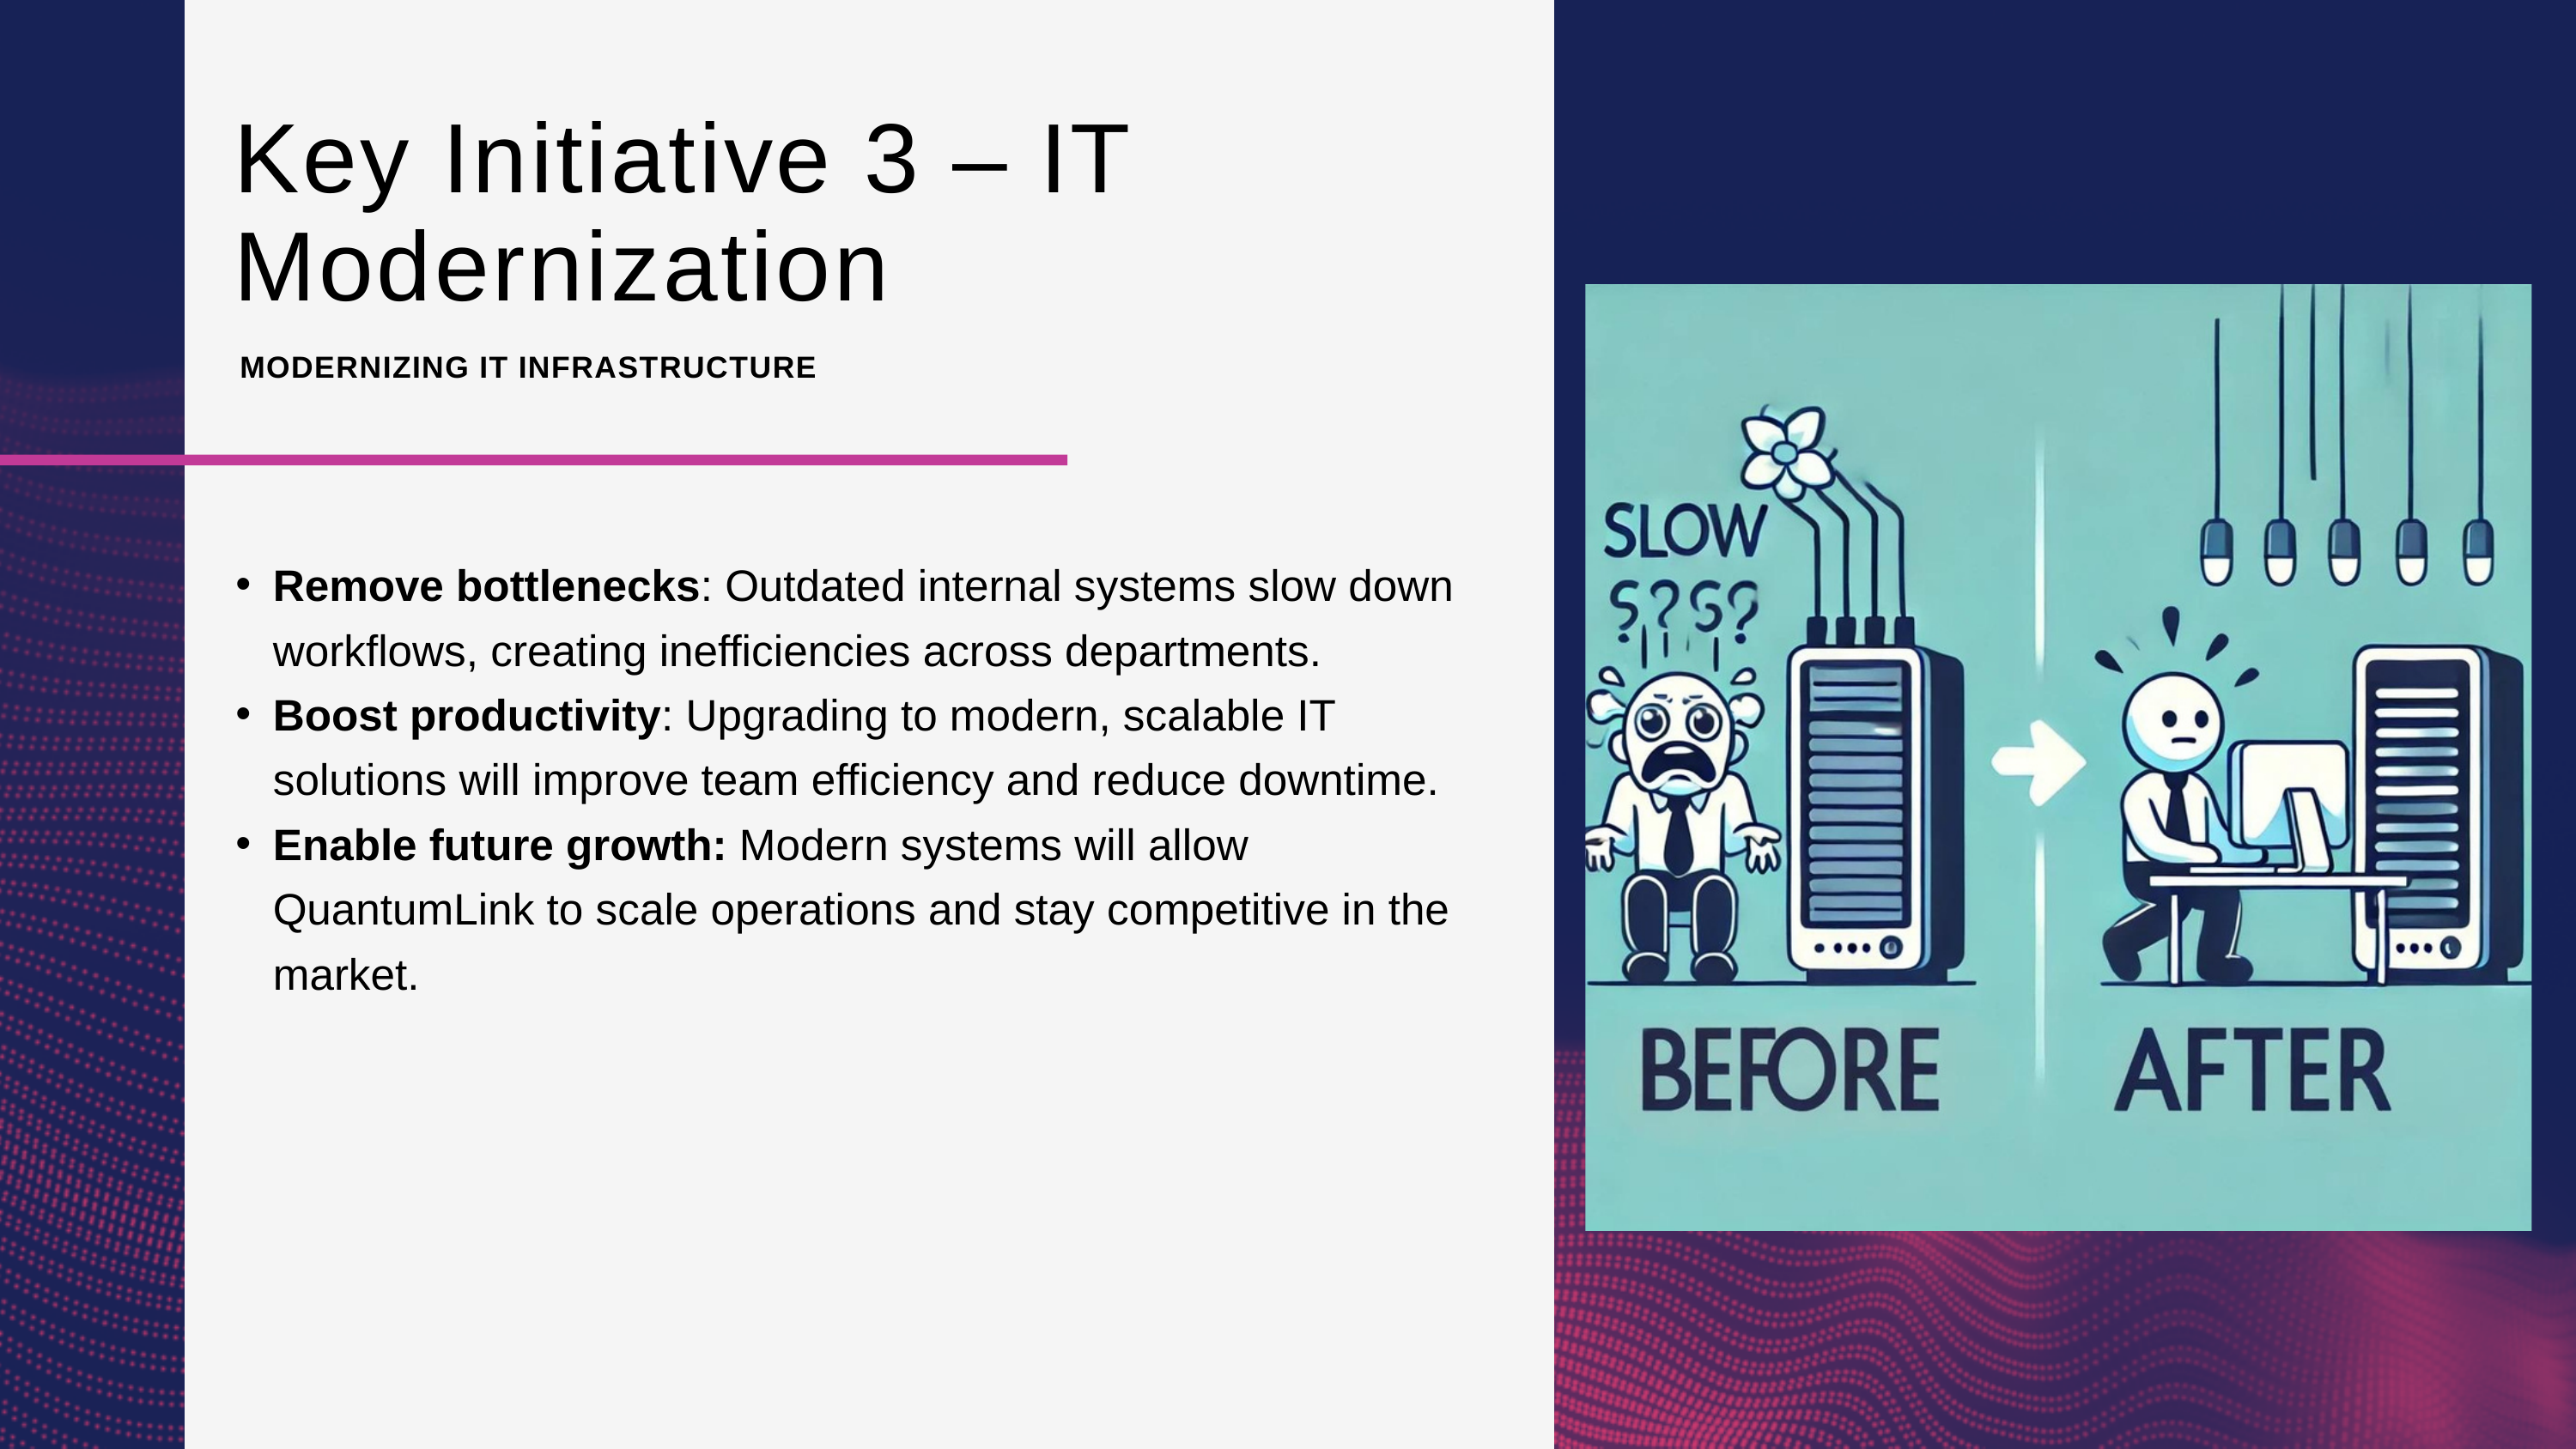

Key Initiative 3 – IT Modernization

MODERNIZING IT INFRASTRUCTURE

Remove bottlenecks: Outdated internal systems slow down workflows, creating inefficiencies across departments.
Boost productivity: Upgrading to modern, scalable IT solutions will improve team efficiency and reduce downtime.
Enable future growth: Modern systems will allow QuantumLink to scale operations and stay competitive in the market.